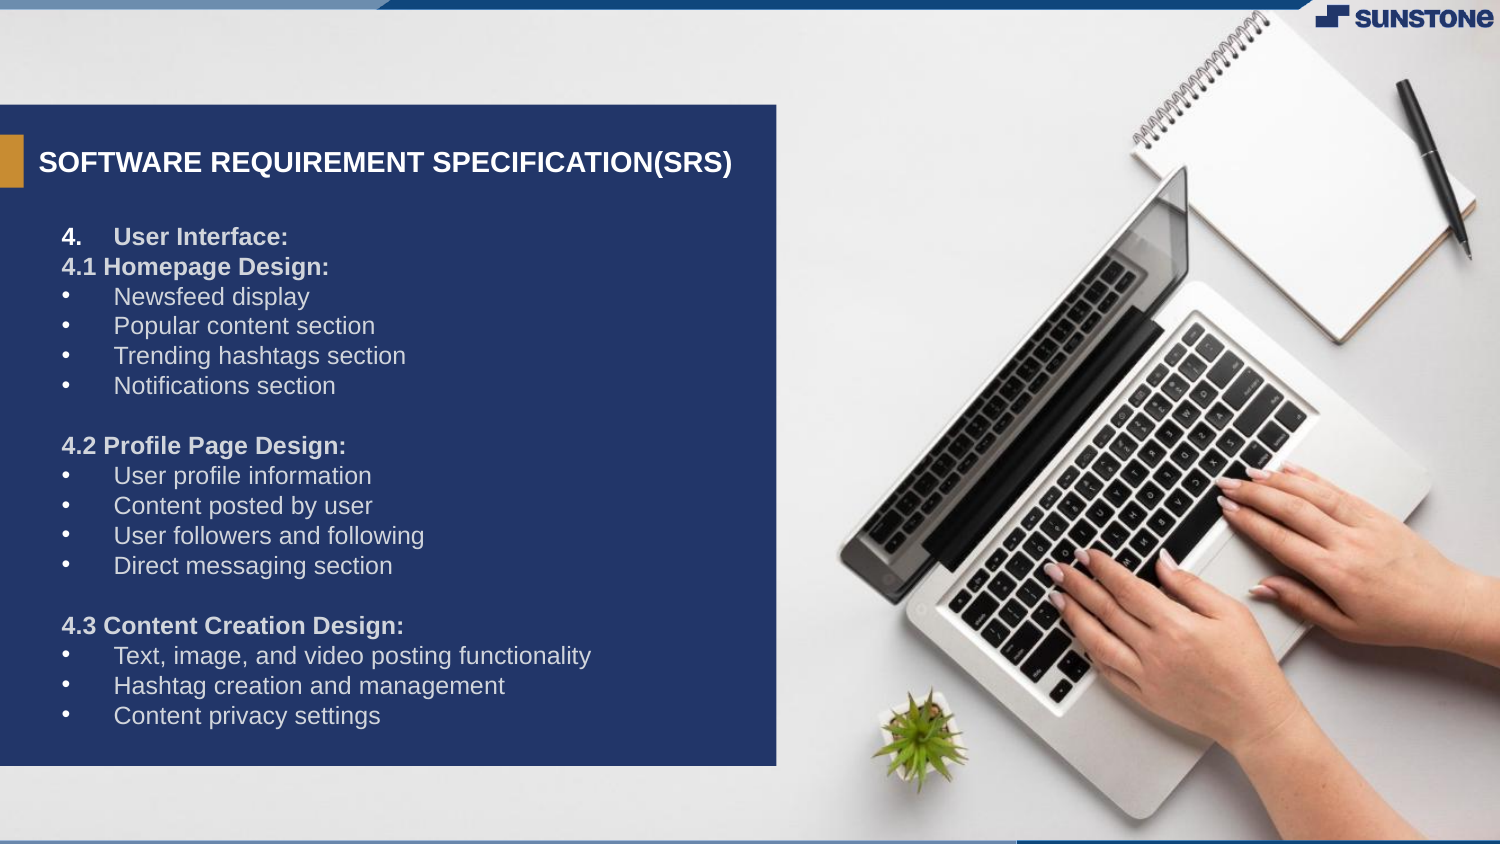

# SOFTWARE REQUIREMENT SPECIFICATION(SRS)
User Interface:
4.1 Homepage Design:
Newsfeed display
Popular content section
Trending hashtags section
Notifications section

4.2 Profile Page Design:
User profile information
Content posted by user
User followers and following
Direct messaging section

4.3 Content Creation Design:
Text, image, and video posting functionality
Hashtag creation and management
Content privacy settings